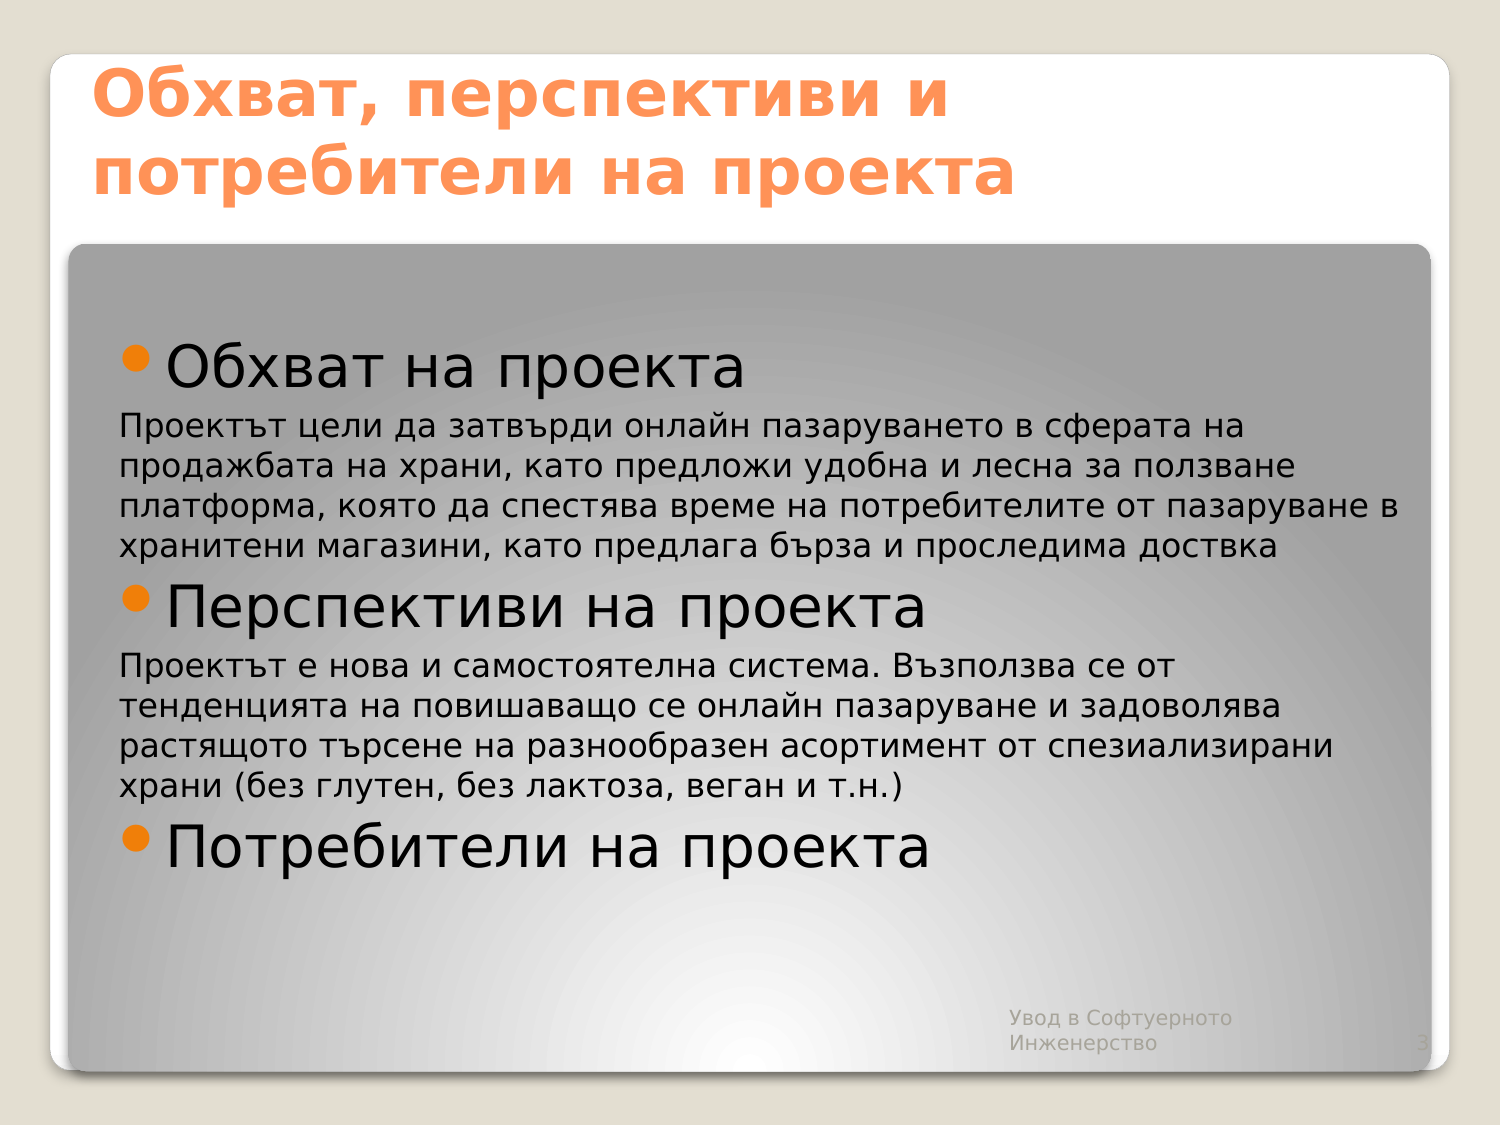

# Обхват, перспективи и потребители на проекта
Обхват на проекта
Проектът цели да затвърди онлайн пазаруването в сферата на продажбата на храни, като предложи удобна и лесна за ползване платформа, която да спестява време на потребителите от пазаруване в хранитени магазини, като предлага бърза и проследима доствка
Перспективи на проекта
Проектът е нова и самостоятелна система. Възползва се от тенденцията на повишаващо се онлайн пазаруване и задоволява растящото търсене на разнообразен асортимент от спезиализирани храни (без глутен, без лактоза, веган и т.н.)
Потребители на проекта

Увод в Софтуерното Инженерство
3